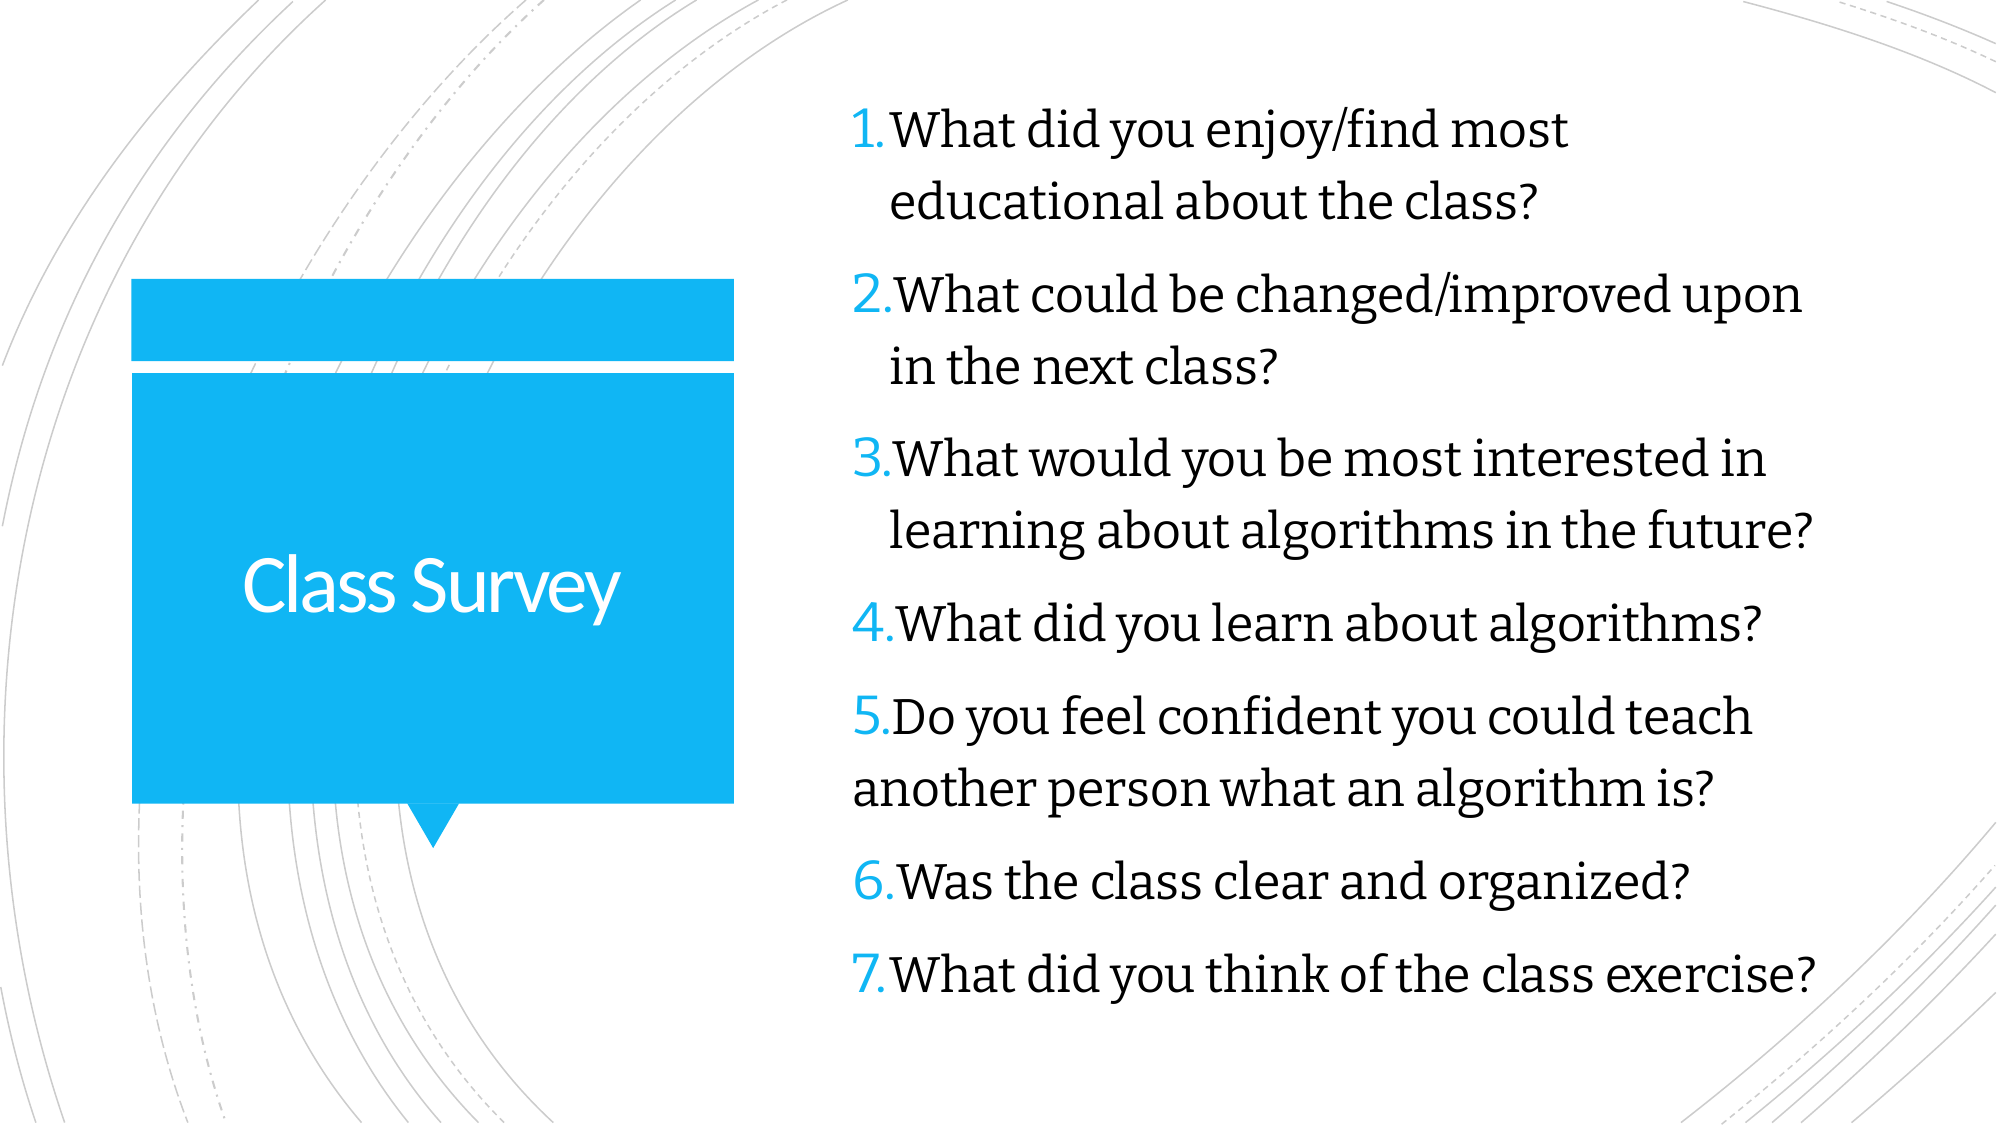

What did you enjoy/find most educational about the class?
What could be changed/improved upon in the next class?
What would you be most interested in learning about algorithms in the future?
What did you learn about algorithms?
Do you feel confident you could teach another person what an algorithm is?
Was the class clear and organized?
What did you think of the class exercise?
# Class Survey